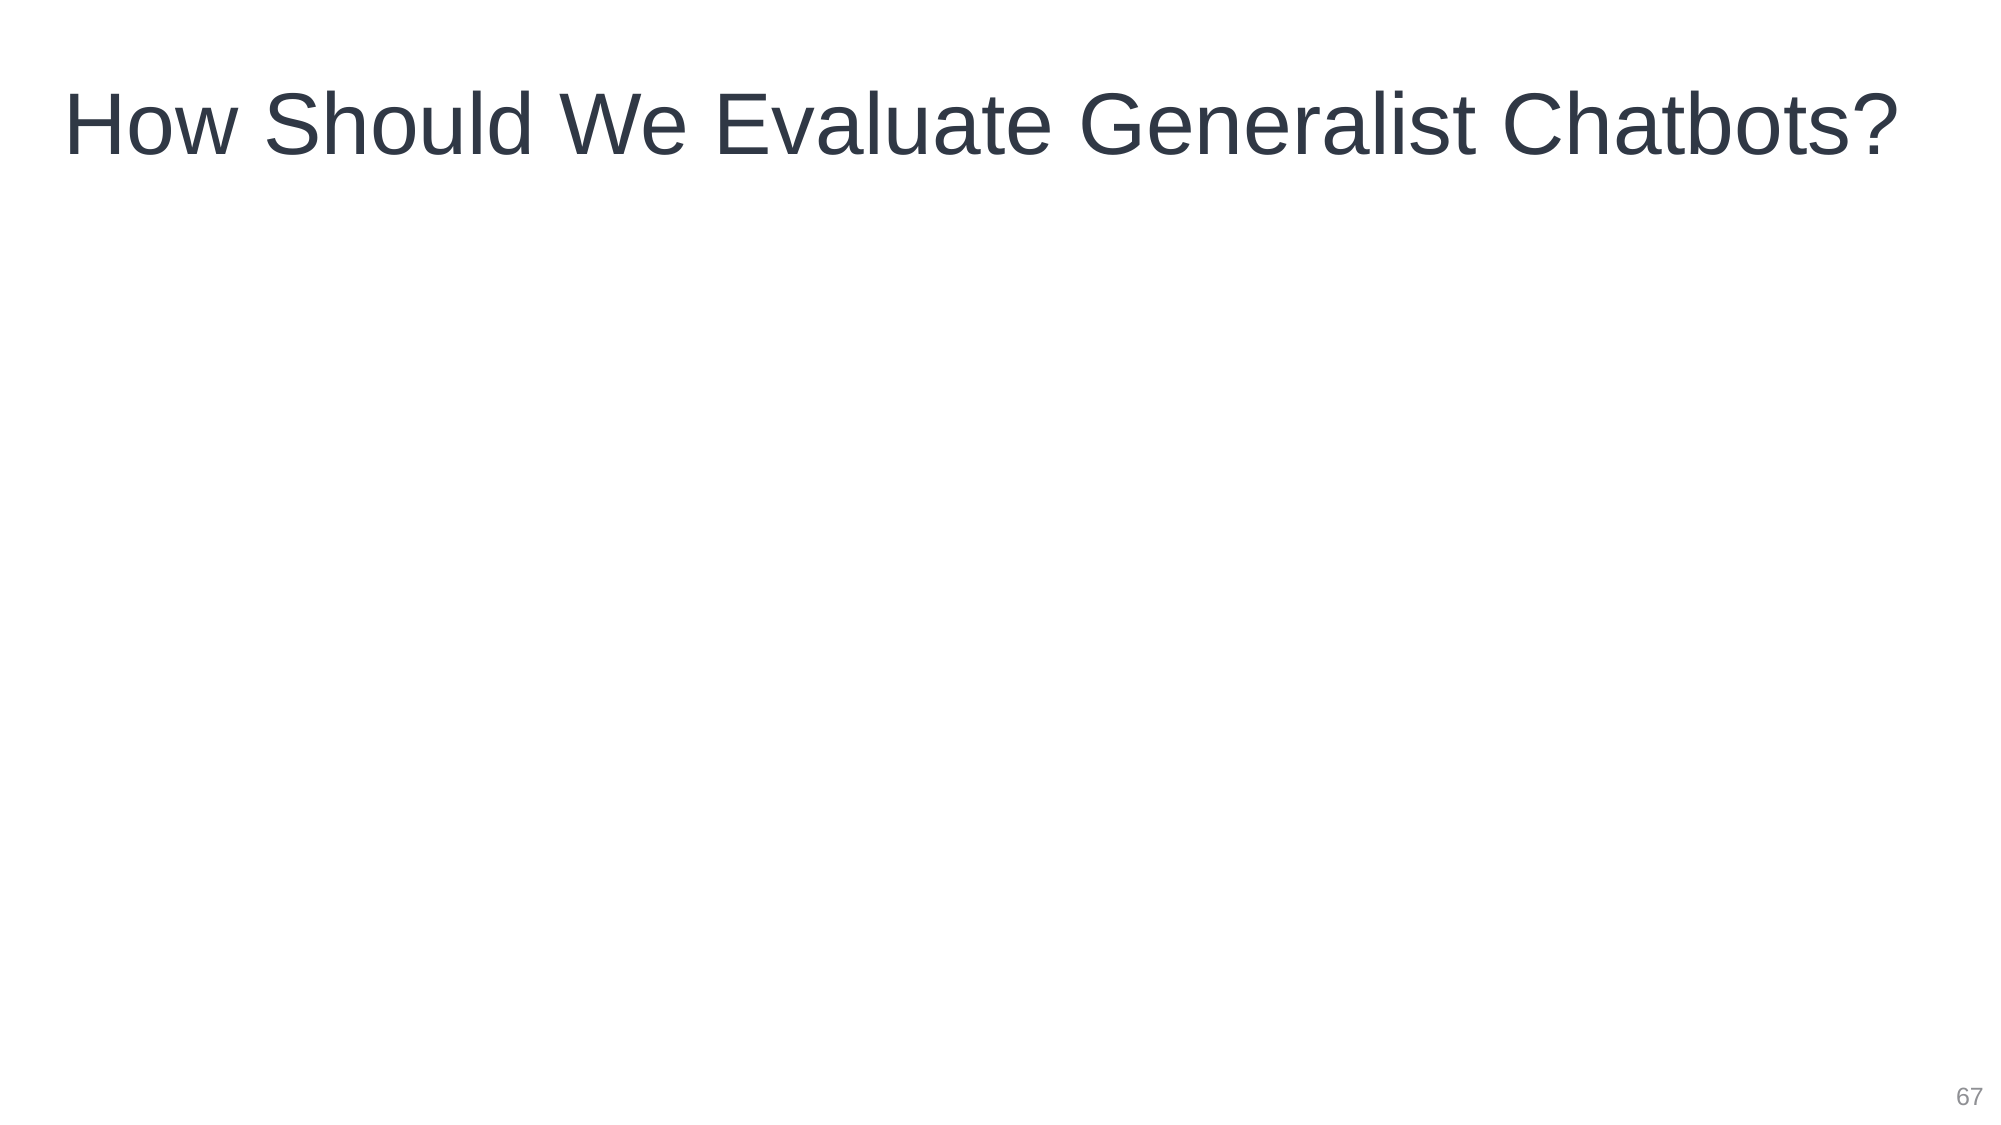

# How Should We Evaluate Generalist Chatbots?

67